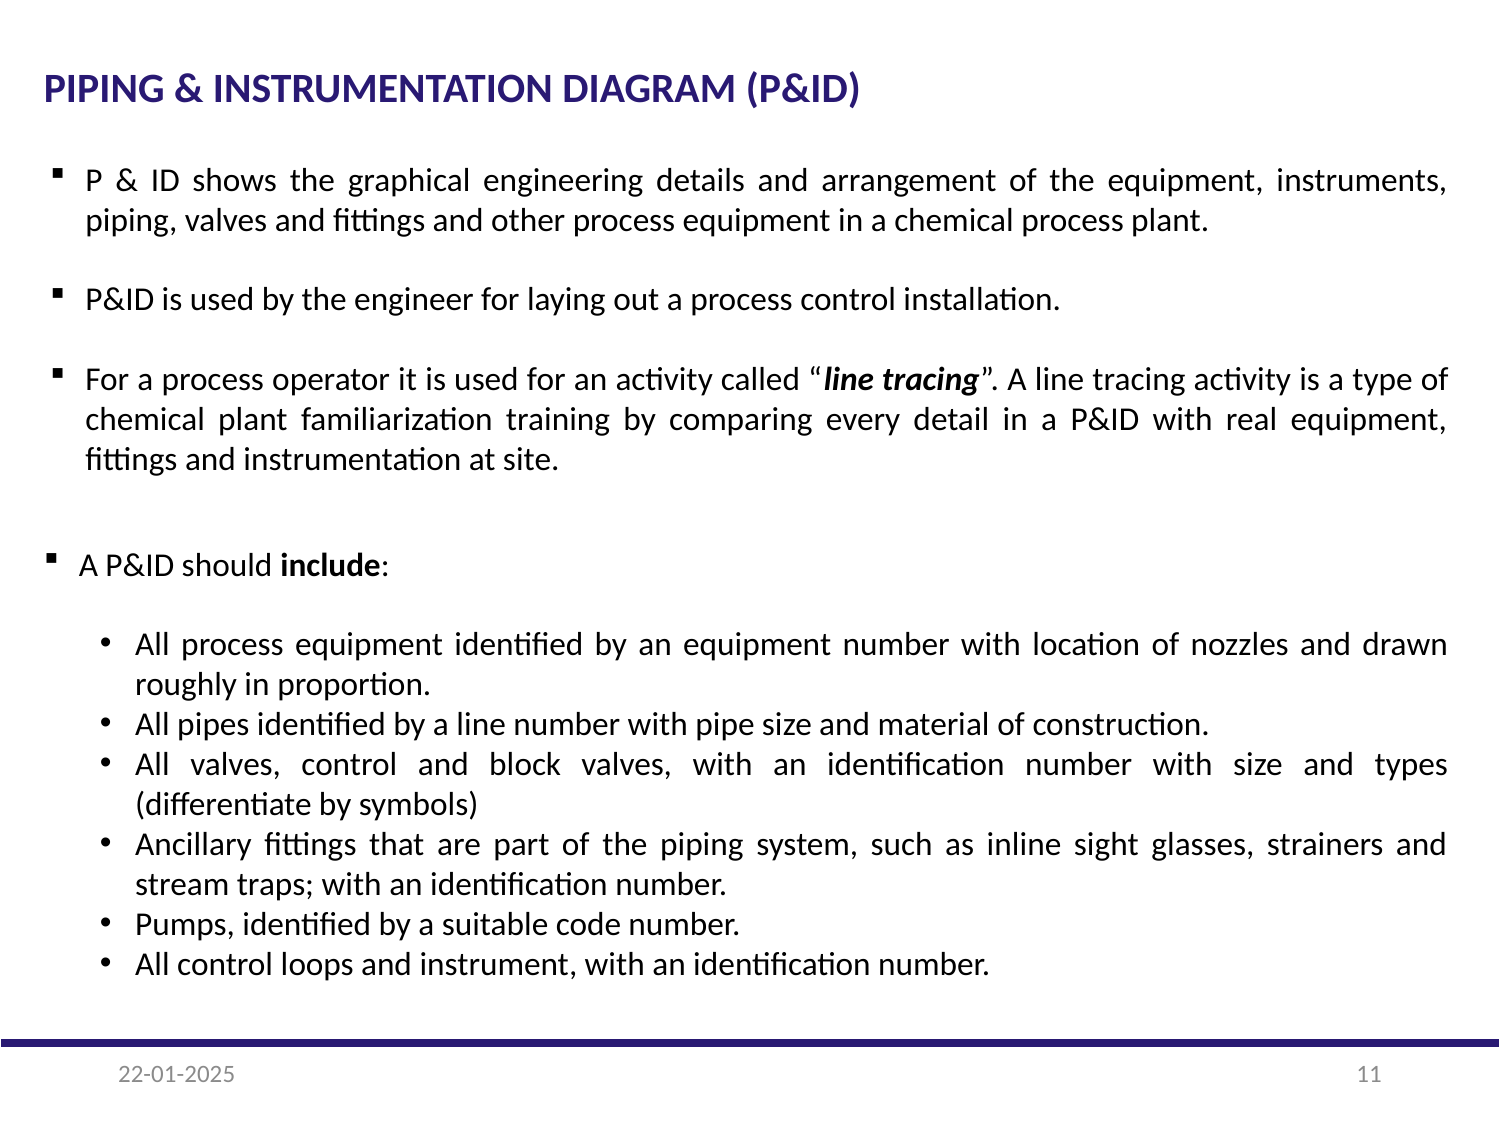

PIPING & INSTRUMENTATION DIAGRAM (P&ID)

P & ID shows the graphical engineering details and arrangement of the equipment, instruments, piping, valves and fittings and other process equipment in a chemical process plant.

P&ID is used by the engineer for laying out a process control installation.

For a process operator it is used for an activity called “line tracing”. A line tracing activity is a type of chemical plant familiarization training by comparing every detail in a P&ID with real equipment, fittings and instrumentation at site.
A P&ID should include:

All process equipment identified by an equipment number with location of nozzles and drawn roughly in proportion.
All pipes identified by a line number with pipe size and material of construction.
All valves, control and block valves, with an identification number with size and types (differentiate by symbols)
Ancillary fittings that are part of the piping system, such as inline sight glasses, strainers and stream traps; with an identification number.
Pumps, identified by a suitable code number.
All control loops and instrument, with an identification number.
22-01-2025
11